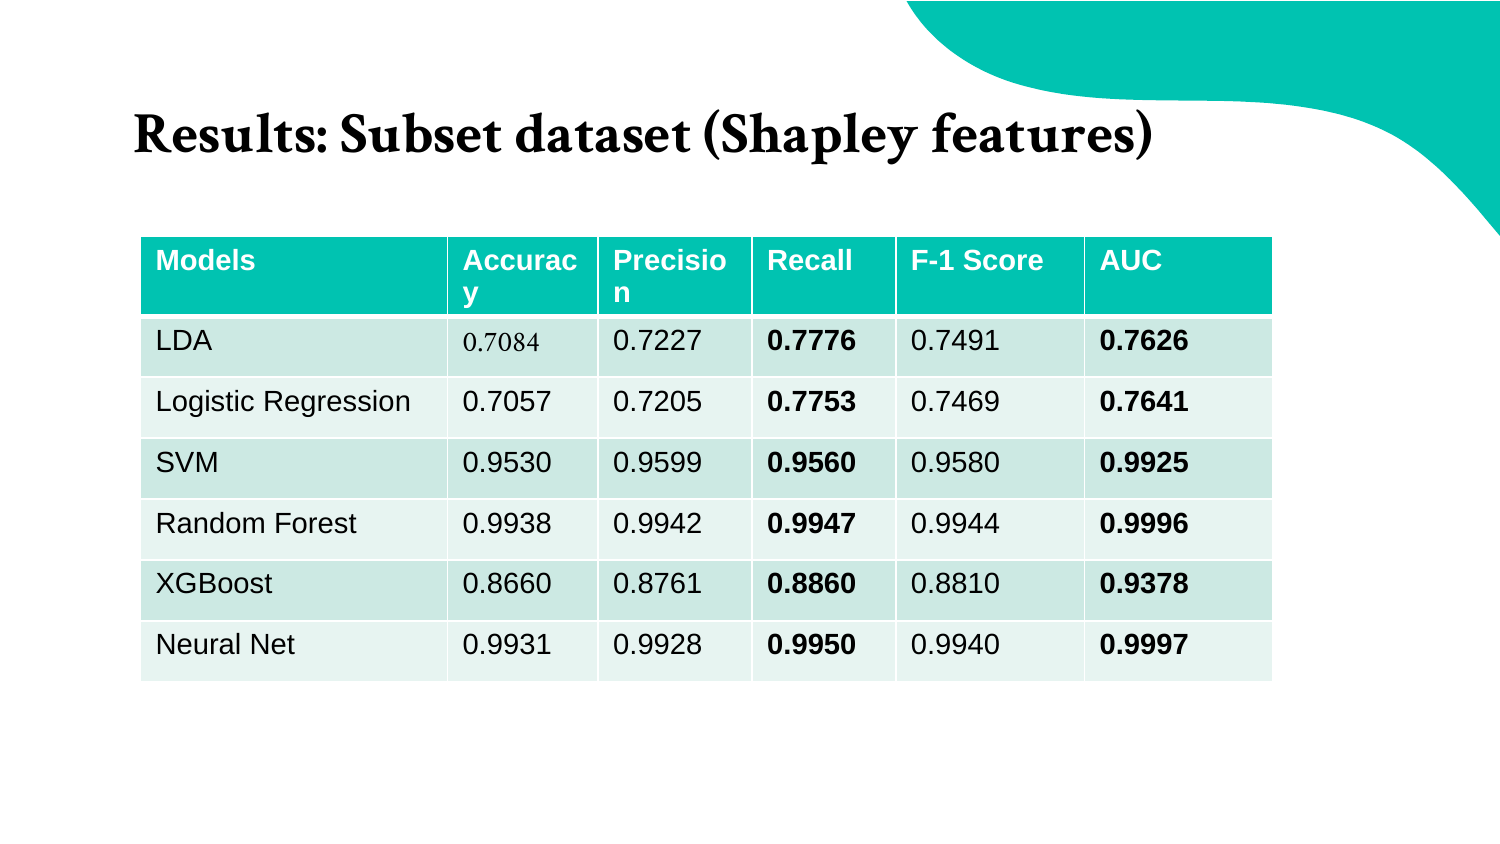

# Results: Subset dataset (Shapley features)

| Models | Accuracy | Precision | Recall | F-1 Score | AUC |
| --- | --- | --- | --- | --- | --- |
| LDA | 0.7084 | 0.7227 | 0.7776 | 0.7491 | 0.7626 |
| Logistic Regression | 0.7057 | 0.7205 | 0.7753 | 0.7469 | 0.7641 |
| SVM | 0.9530 | 0.9599 | 0.9560 | 0.9580 | 0.9925 |
| Random Forest | 0.9938 | 0.9942 | 0.9947 | 0.9944 | 0.9996 |
| XGBoost | 0.8660 | 0.8761 | 0.8860 | 0.8810 | 0.9378 |
| Neural Net | 0.9931 | 0.9928 | 0.9950 | 0.9940 | 0.9997 |